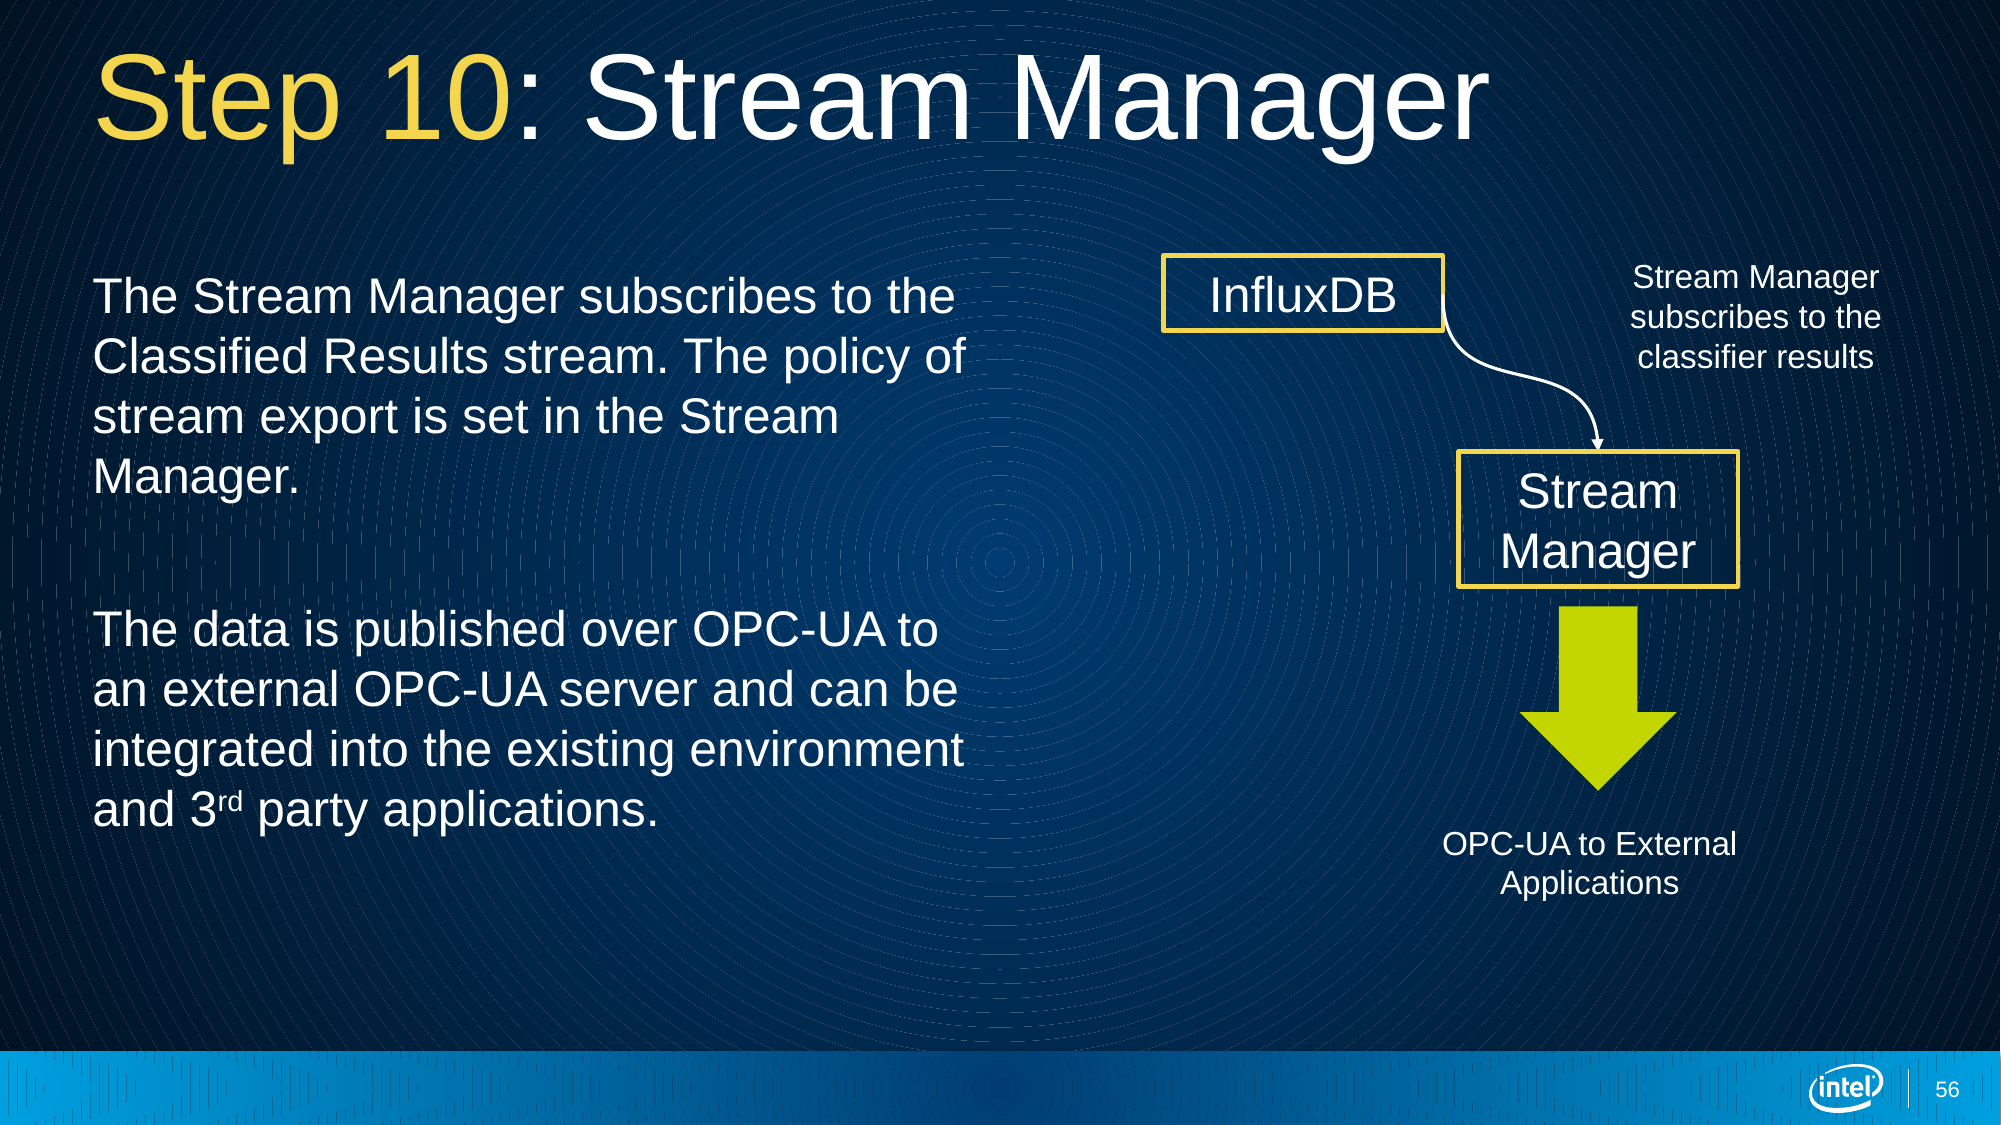

# Step 10: Stream Manager
Stream Manager subscribes to the classifier results
The Stream Manager subscribes to the Classified Results stream. The policy of stream export is set in the Stream Manager.

The data is published over OPC-UA to an external OPC-UA server and can be integrated into the existing environment and 3rd party applications.
InfluxDB
Stream Manager

OPC-UA to External Applications

56